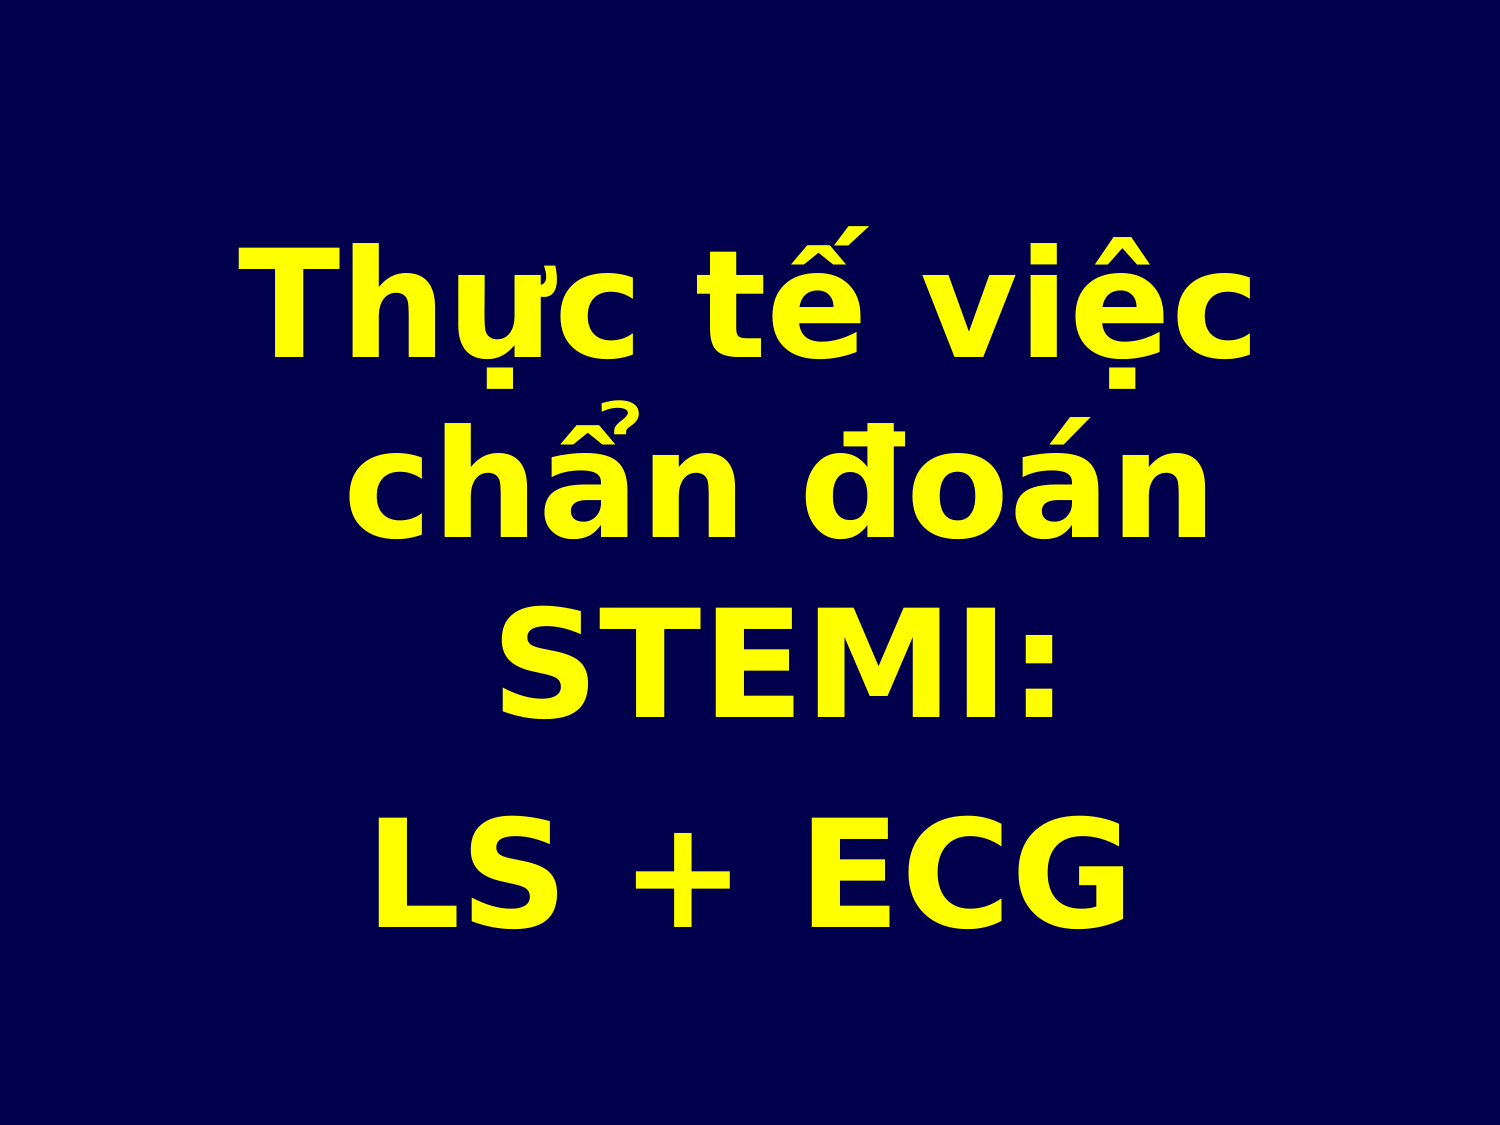

Thực tế việc chẩn đoán STEMI:
LS + ECG